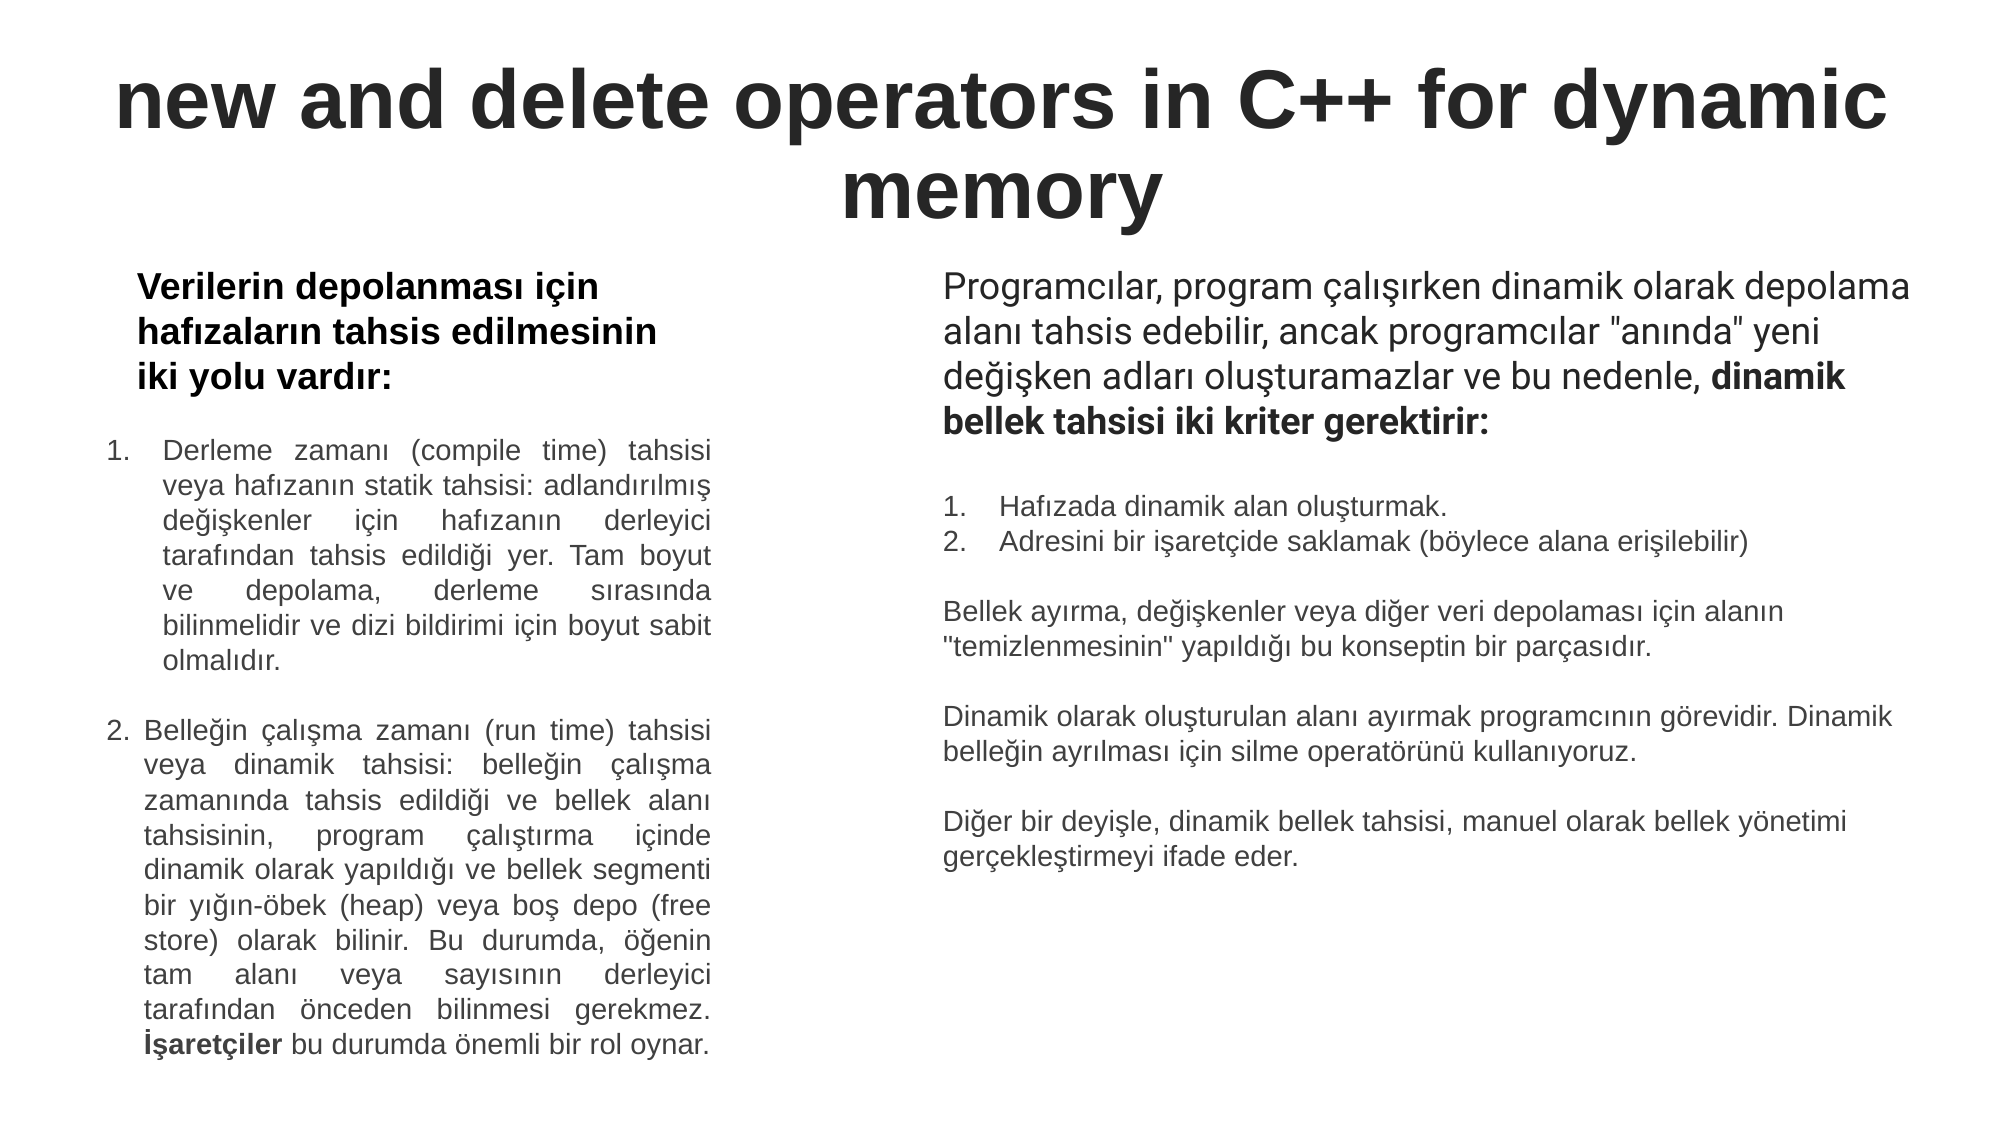

new and delete operators in C++ for dynamic memory
Verilerin depolanması için hafızaların tahsis edilmesinin iki yolu vardır:
Programcılar, program çalışırken dinamik olarak depolama alanı tahsis edebilir, ancak programcılar "anında" yeni değişken adları oluşturamazlar ve bu nedenle, dinamik bellek tahsisi iki kriter gerektirir:

Hafızada dinamik alan oluşturmak.
Adresini bir işaretçide saklamak (böylece alana erişilebilir)

Bellek ayırma, değişkenler veya diğer veri depolaması için alanın "temizlenmesinin" yapıldığı bu konseptin bir parçasıdır.

Dinamik olarak oluşturulan alanı ayırmak programcının görevidir. Dinamik belleğin ayrılması için silme operatörünü kullanıyoruz.

Diğer bir deyişle, dinamik bellek tahsisi, manuel olarak bellek yönetimi gerçekleştirmeyi ifade eder.

Derleme zamanı (compile time) tahsisi veya hafızanın statik tahsisi: adlandırılmış değişkenler için hafızanın derleyici tarafından tahsis edildiği yer. Tam boyut ve depolama, derleme sırasında bilinmelidir ve dizi bildirimi için boyut sabit olmalıdır.

Belleğin çalışma zamanı (run time) tahsisi veya dinamik tahsisi: belleğin çalışma zamanında tahsis edildiği ve bellek alanı tahsisinin, program çalıştırma içinde dinamik olarak yapıldığı ve bellek segmenti bir yığın-öbek (heap) veya boş depo (free store) olarak bilinir. Bu durumda, öğenin tam alanı veya sayısının derleyici tarafından önceden bilinmesi gerekmez. İşaretçiler bu durumda önemli bir rol oynar.